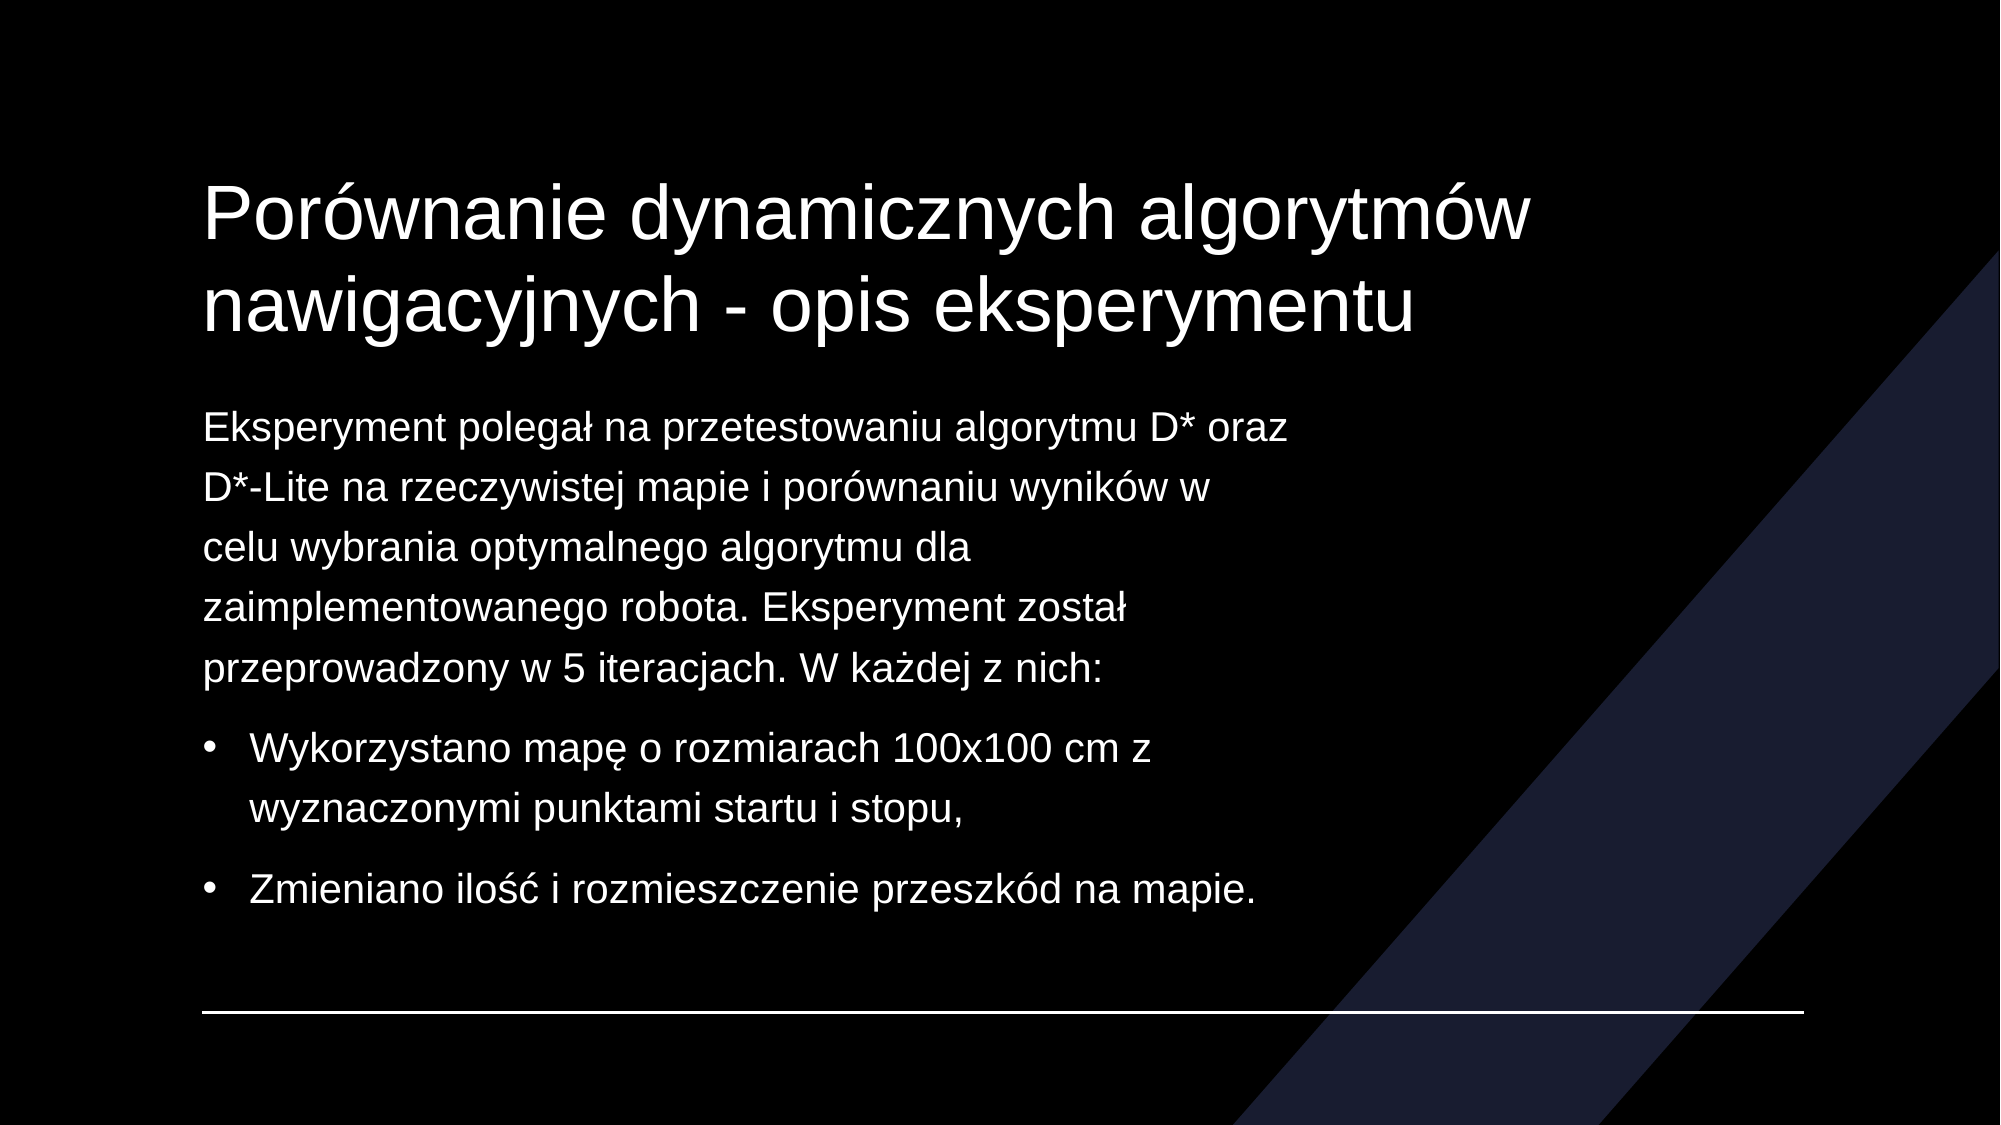

# Porównanie dynamicznych algorytmów nawigacyjnych - opis eksperymentu

Eksperyment polegał na przetestowaniu algorytmu D* oraz D*-Lite na rzeczywistej mapie i porównaniu wyników w celu wybrania optymalnego algorytmu dla zaimplementowanego robota. Eksperyment został przeprowadzony w 5 iteracjach. W każdej z nich:
Wykorzystano mapę o rozmiarach 100x100 cm z wyznaczonymi punktami startu i stopu,
Zmieniano ilość i rozmieszczenie przeszkód na mapie.